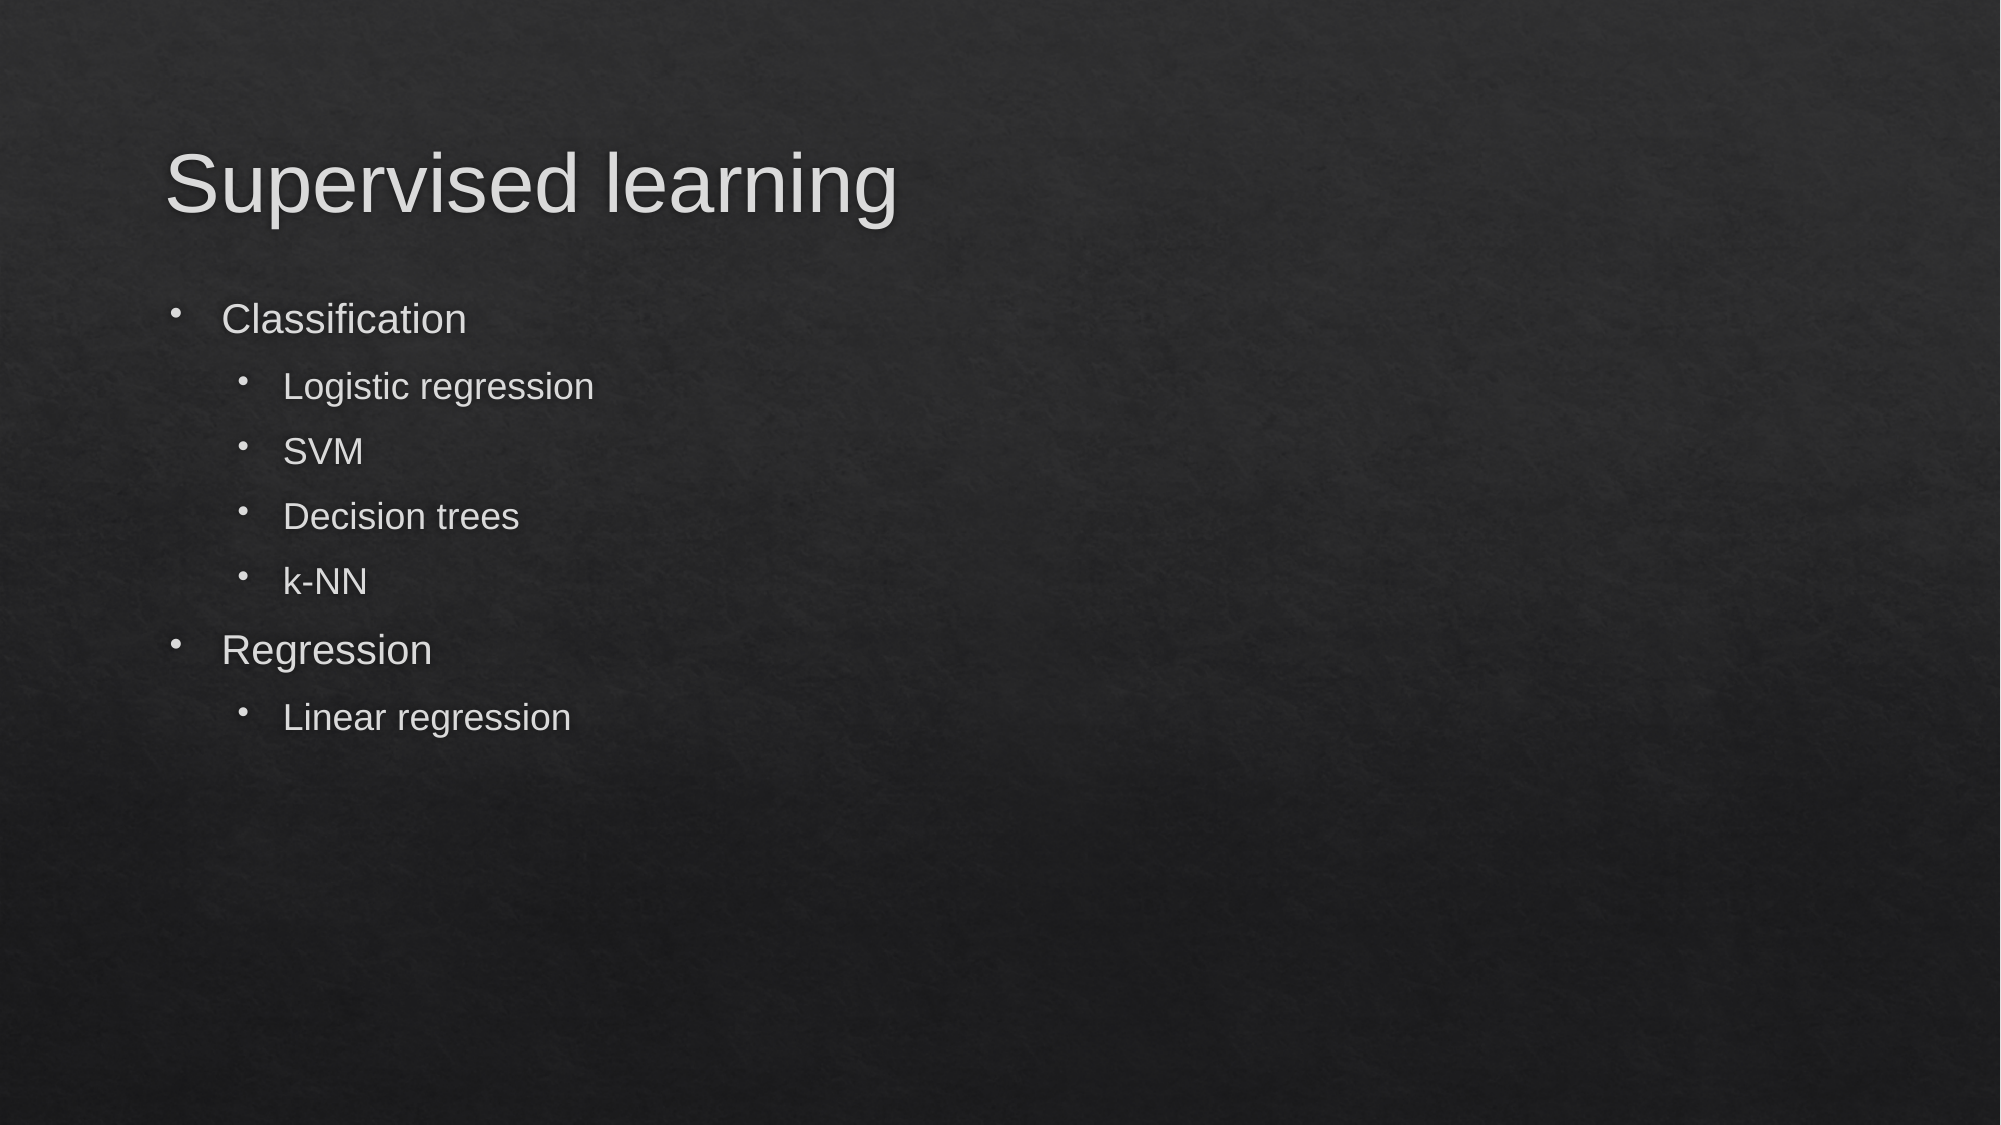

# Supervised learning
Classification
Logistic regression
SVM
Decision trees
k-NN
Regression
Linear regression